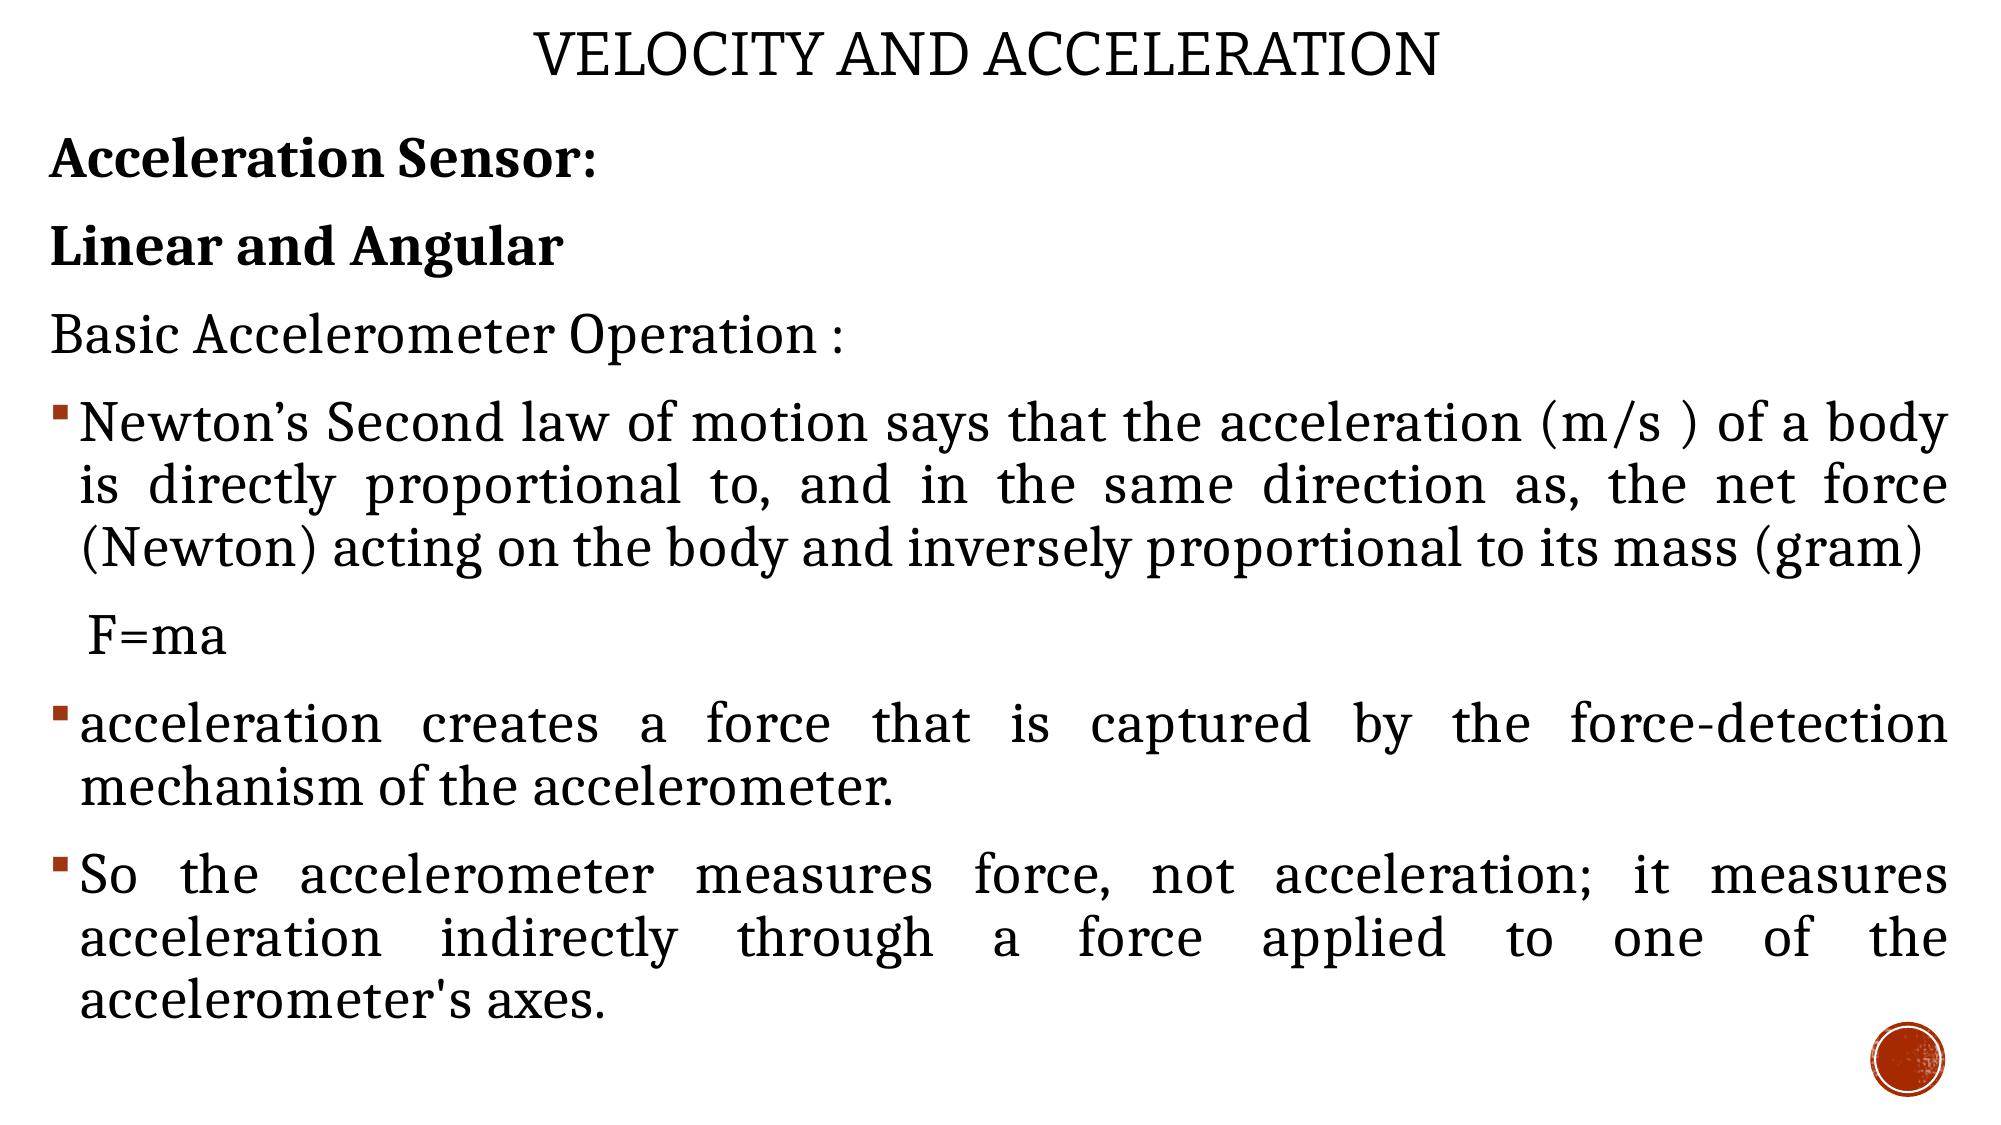

# Velocity and Acceleration
Acceleration Sensor:
Linear and Angular
Basic Accelerometer Operation :
Newton’s Second law of motion says that the acceleration (m/s ) of a body is directly proportional to, and in the same direction as, the net force (Newton) acting on the body and inversely proportional to its mass (gram)
   F=ma
acceleration creates a force that is captured by the force-detection mechanism of the accelerometer.
So the accelerometer measures force, not acceleration; it measures acceleration indirectly through a force applied to one of the accelerometer's axes.